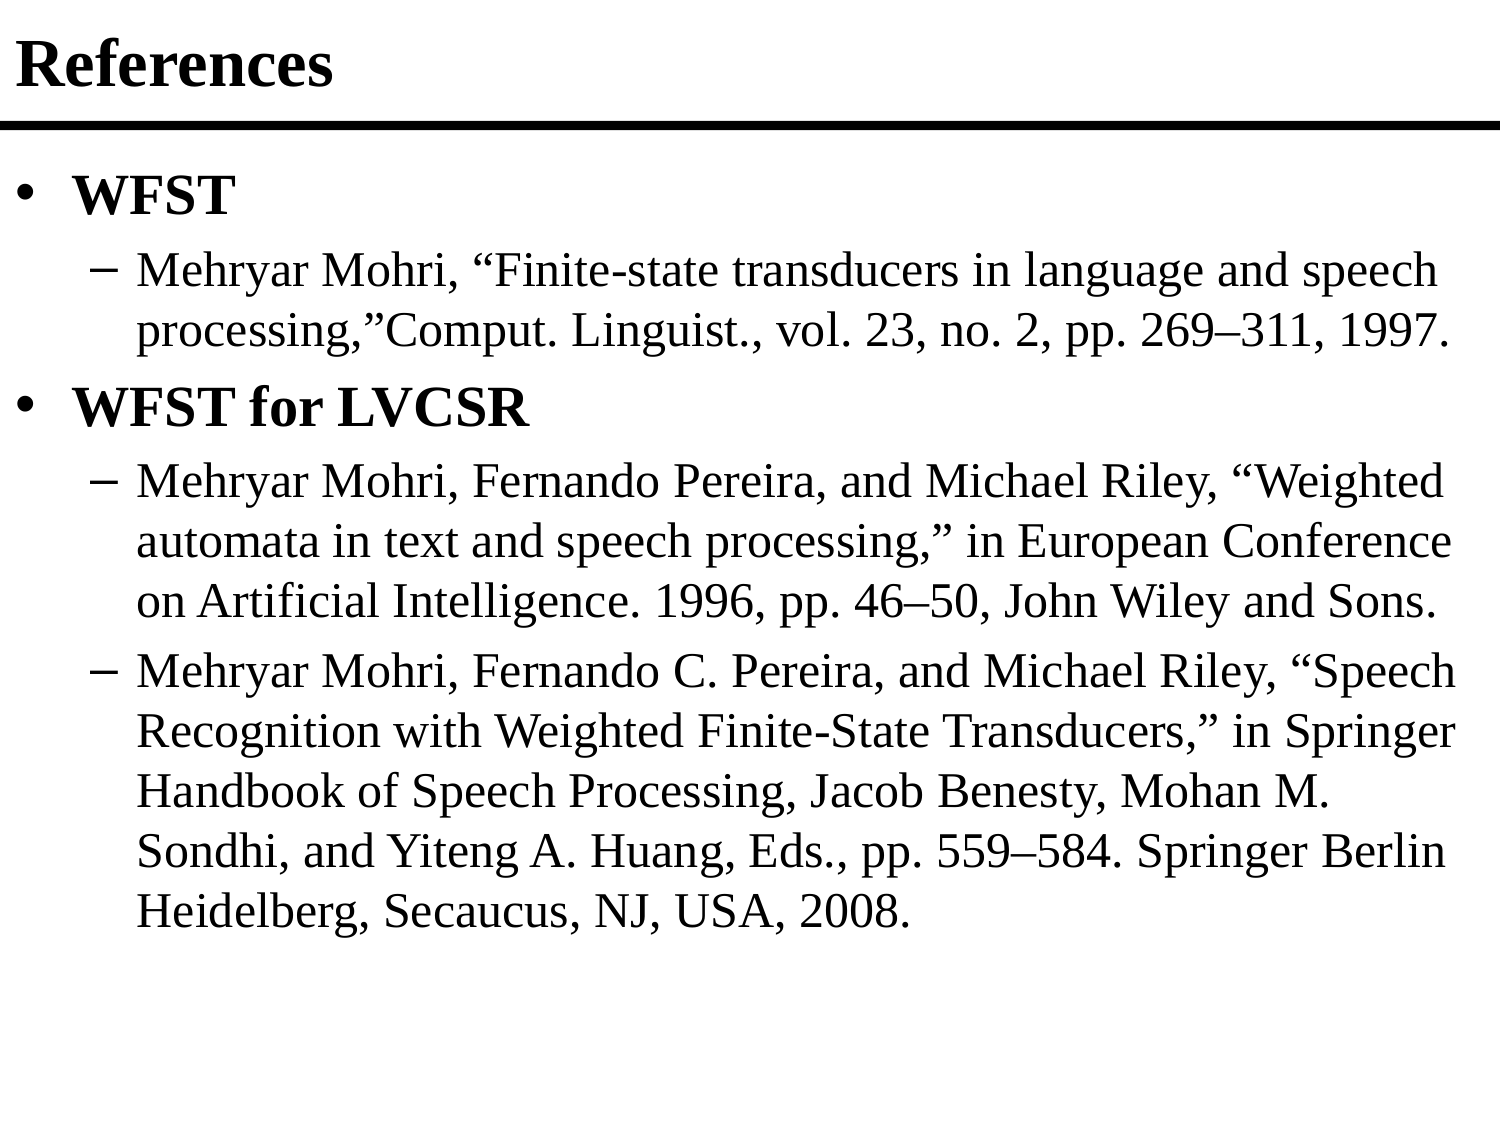

# References

WFST
Mehryar Mohri, “Finite-state transducers in language and speech processing,”Comput. Linguist., vol. 23, no. 2, pp. 269–311, 1997.
WFST for LVCSR
Mehryar Mohri, Fernando Pereira, and Michael Riley, “Weighted automata in text and speech processing,” in European Conference on Artificial Intelligence. 1996, pp. 46–50, John Wiley and Sons.
Mehryar Mohri, Fernando C. Pereira, and Michael Riley, “Speech Recognition with Weighted Finite-State Transducers,” in Springer Handbook of Speech Processing, Jacob Benesty, Mohan M. Sondhi, and Yiteng A. Huang, Eds., pp. 559–584. Springer Berlin Heidelberg, Secaucus, NJ, USA, 2008.